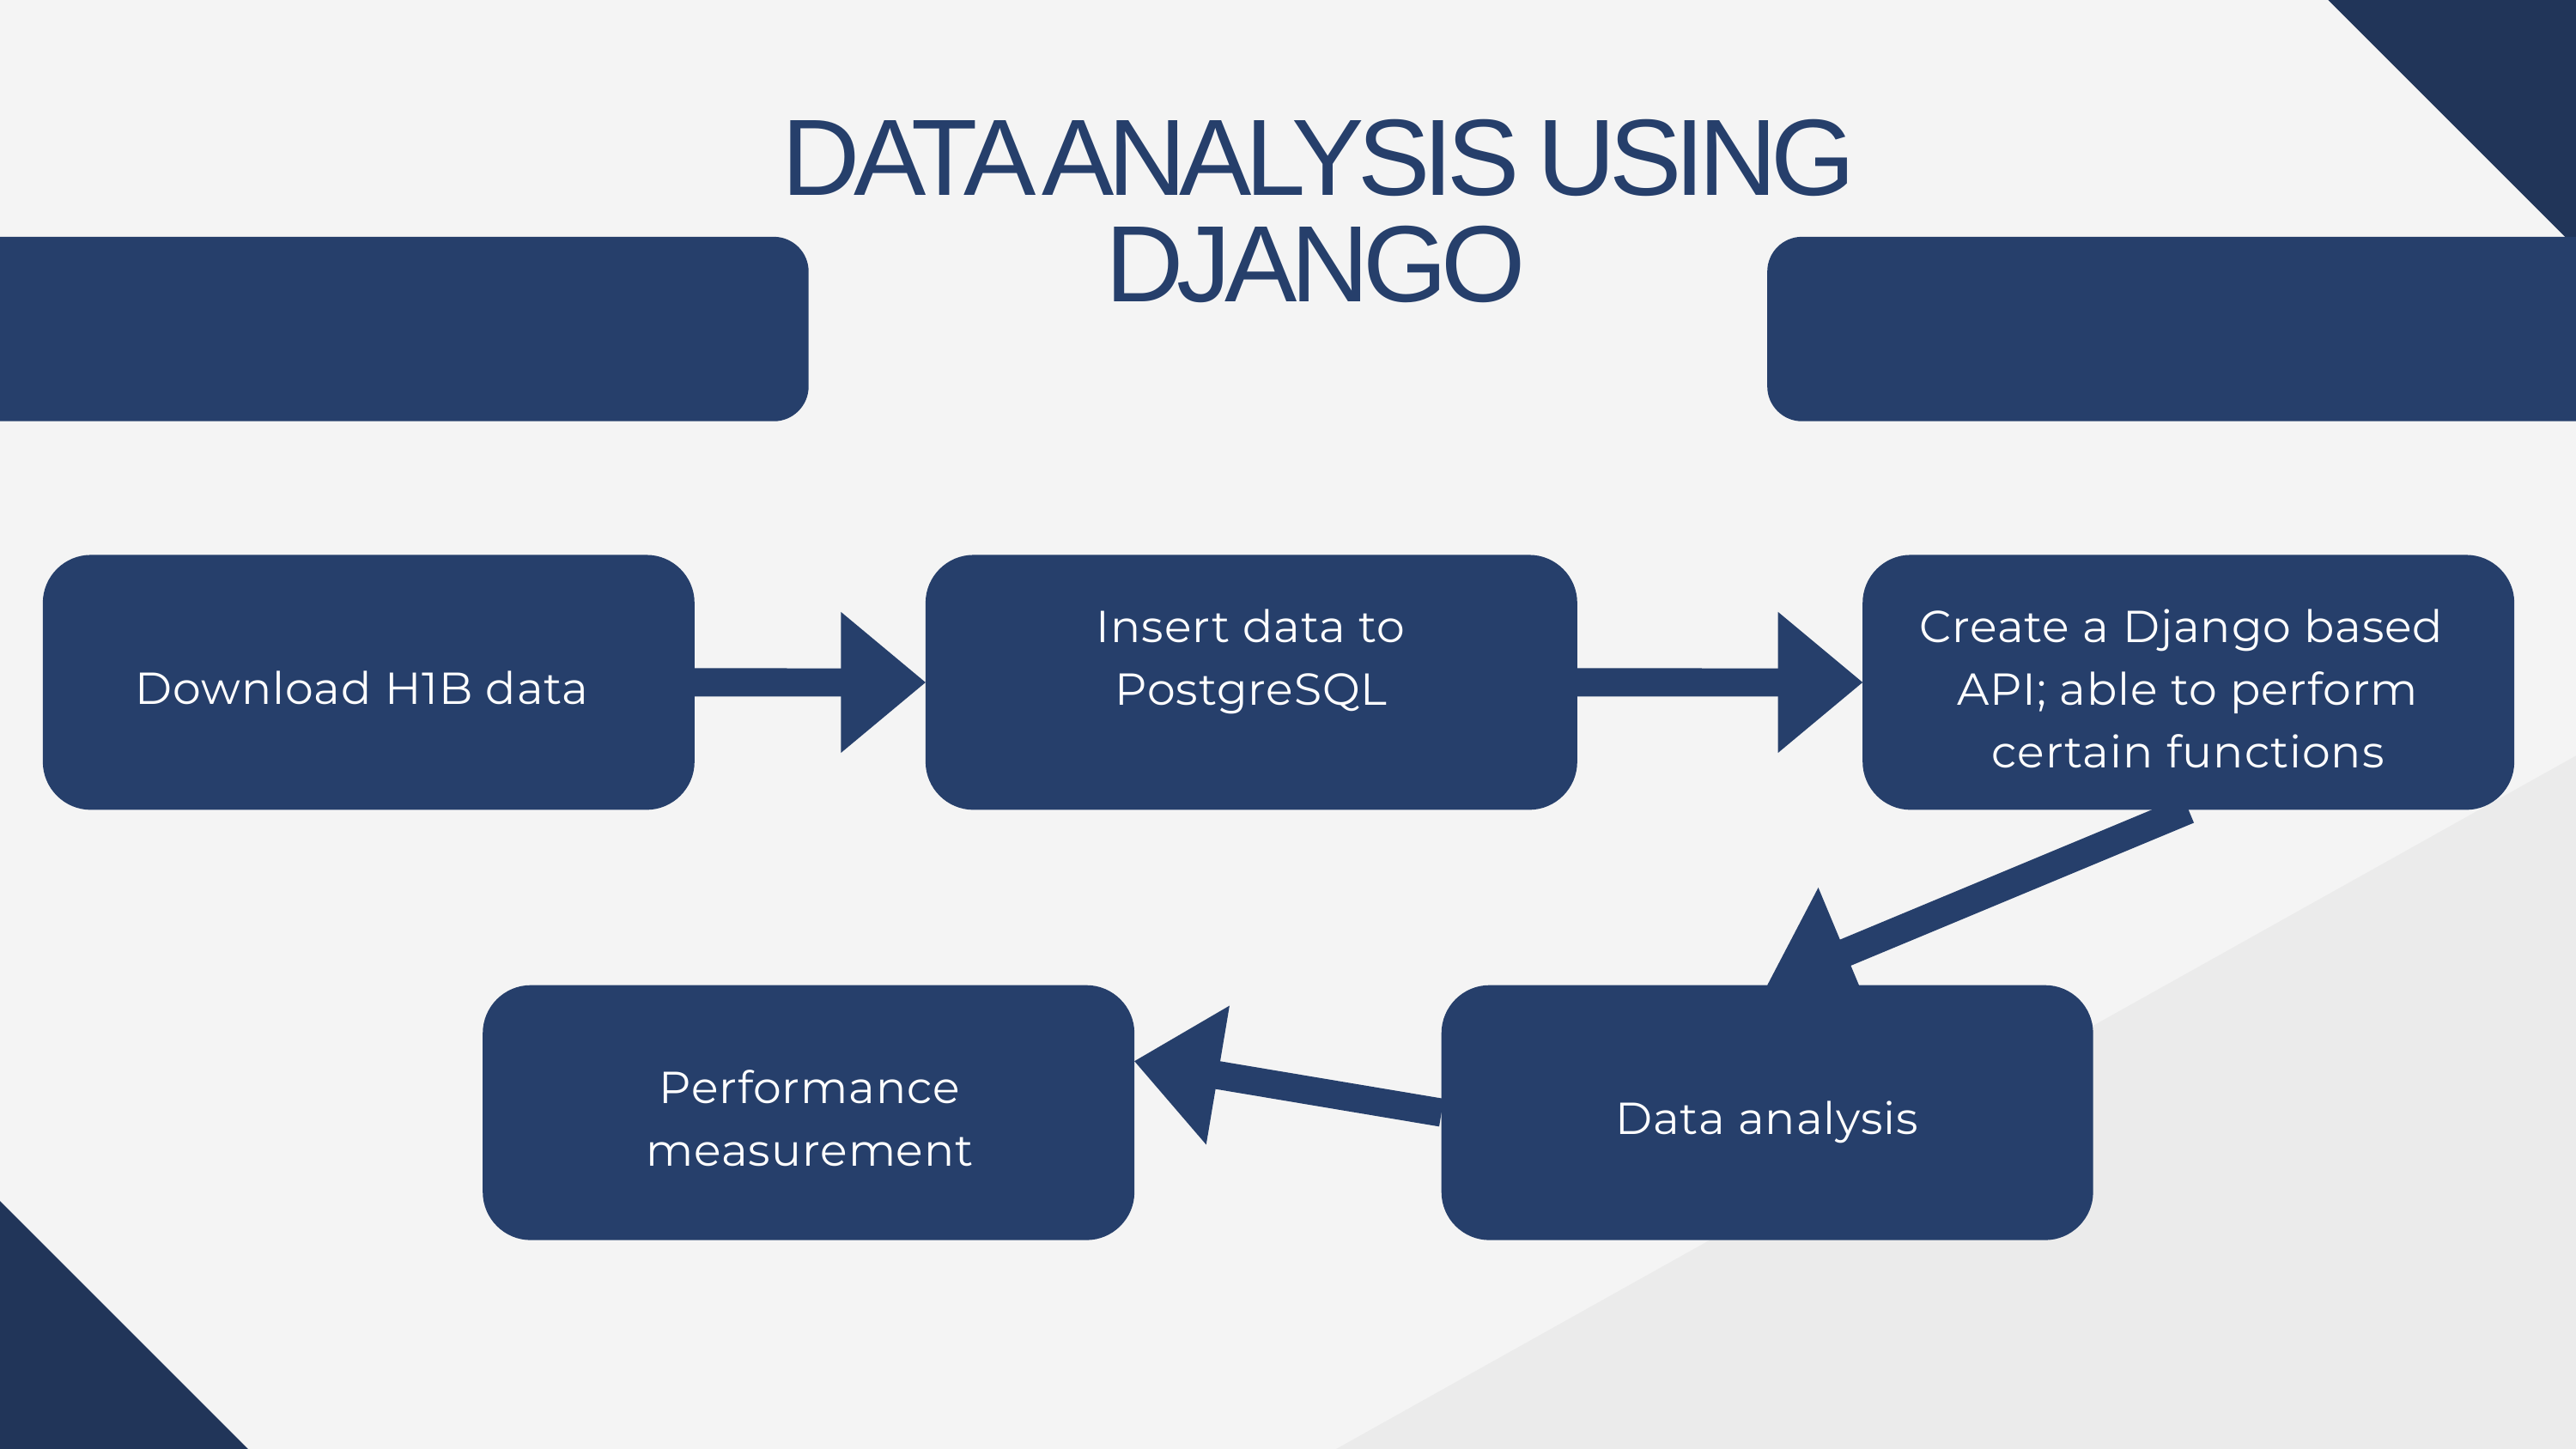

DATA ANALYSIS USING DJANGO

Insert data to PostgreSQL
Create a Django based  API; able to perform certain functions
Download H1B data

Performance measurement

Data analysis